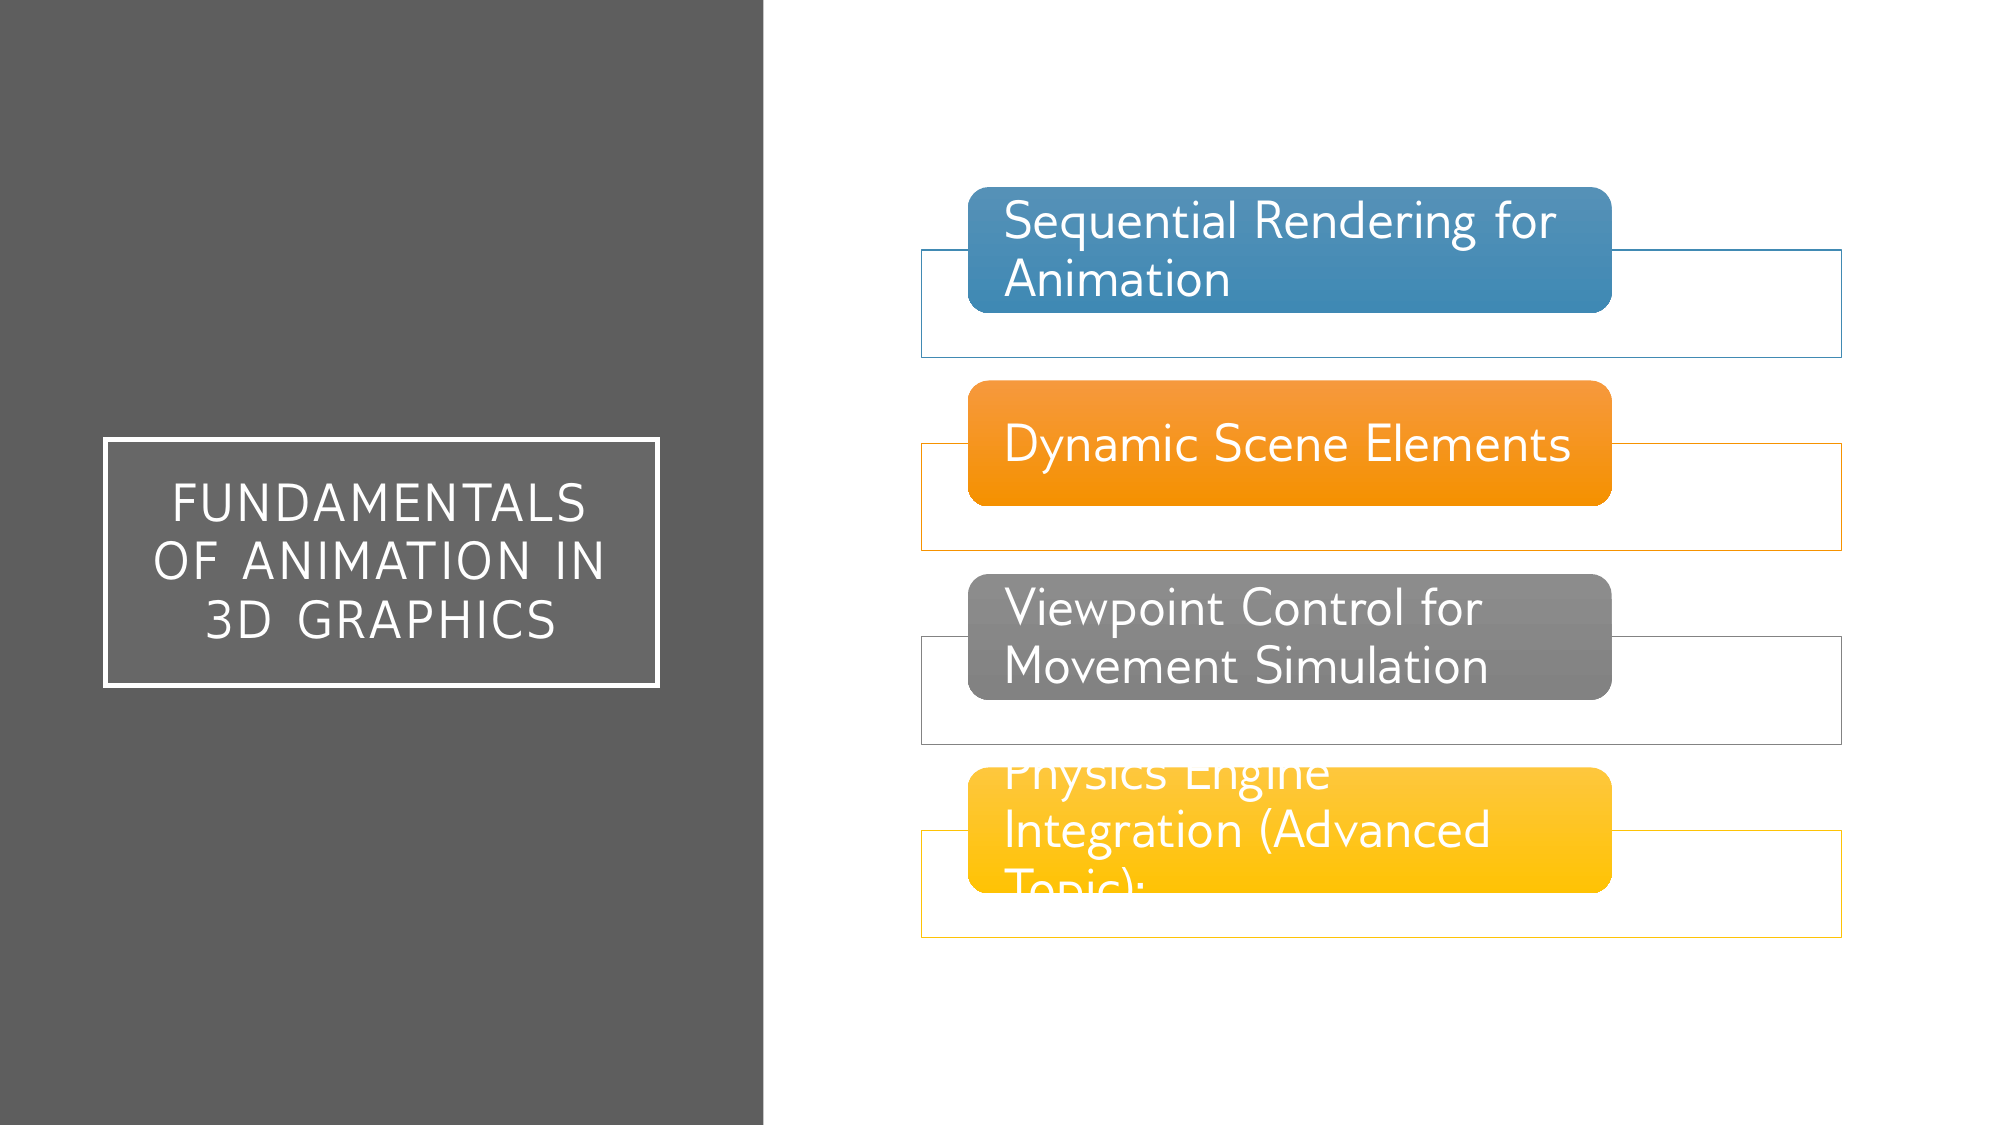

Sequential Rendering for Animation
Dynamic Scene Elements
Viewpoint Control for Movement Simulation
Physics Engine Integration (Advanced Topic):
# Fundamentals of Animation in 3D Graphics